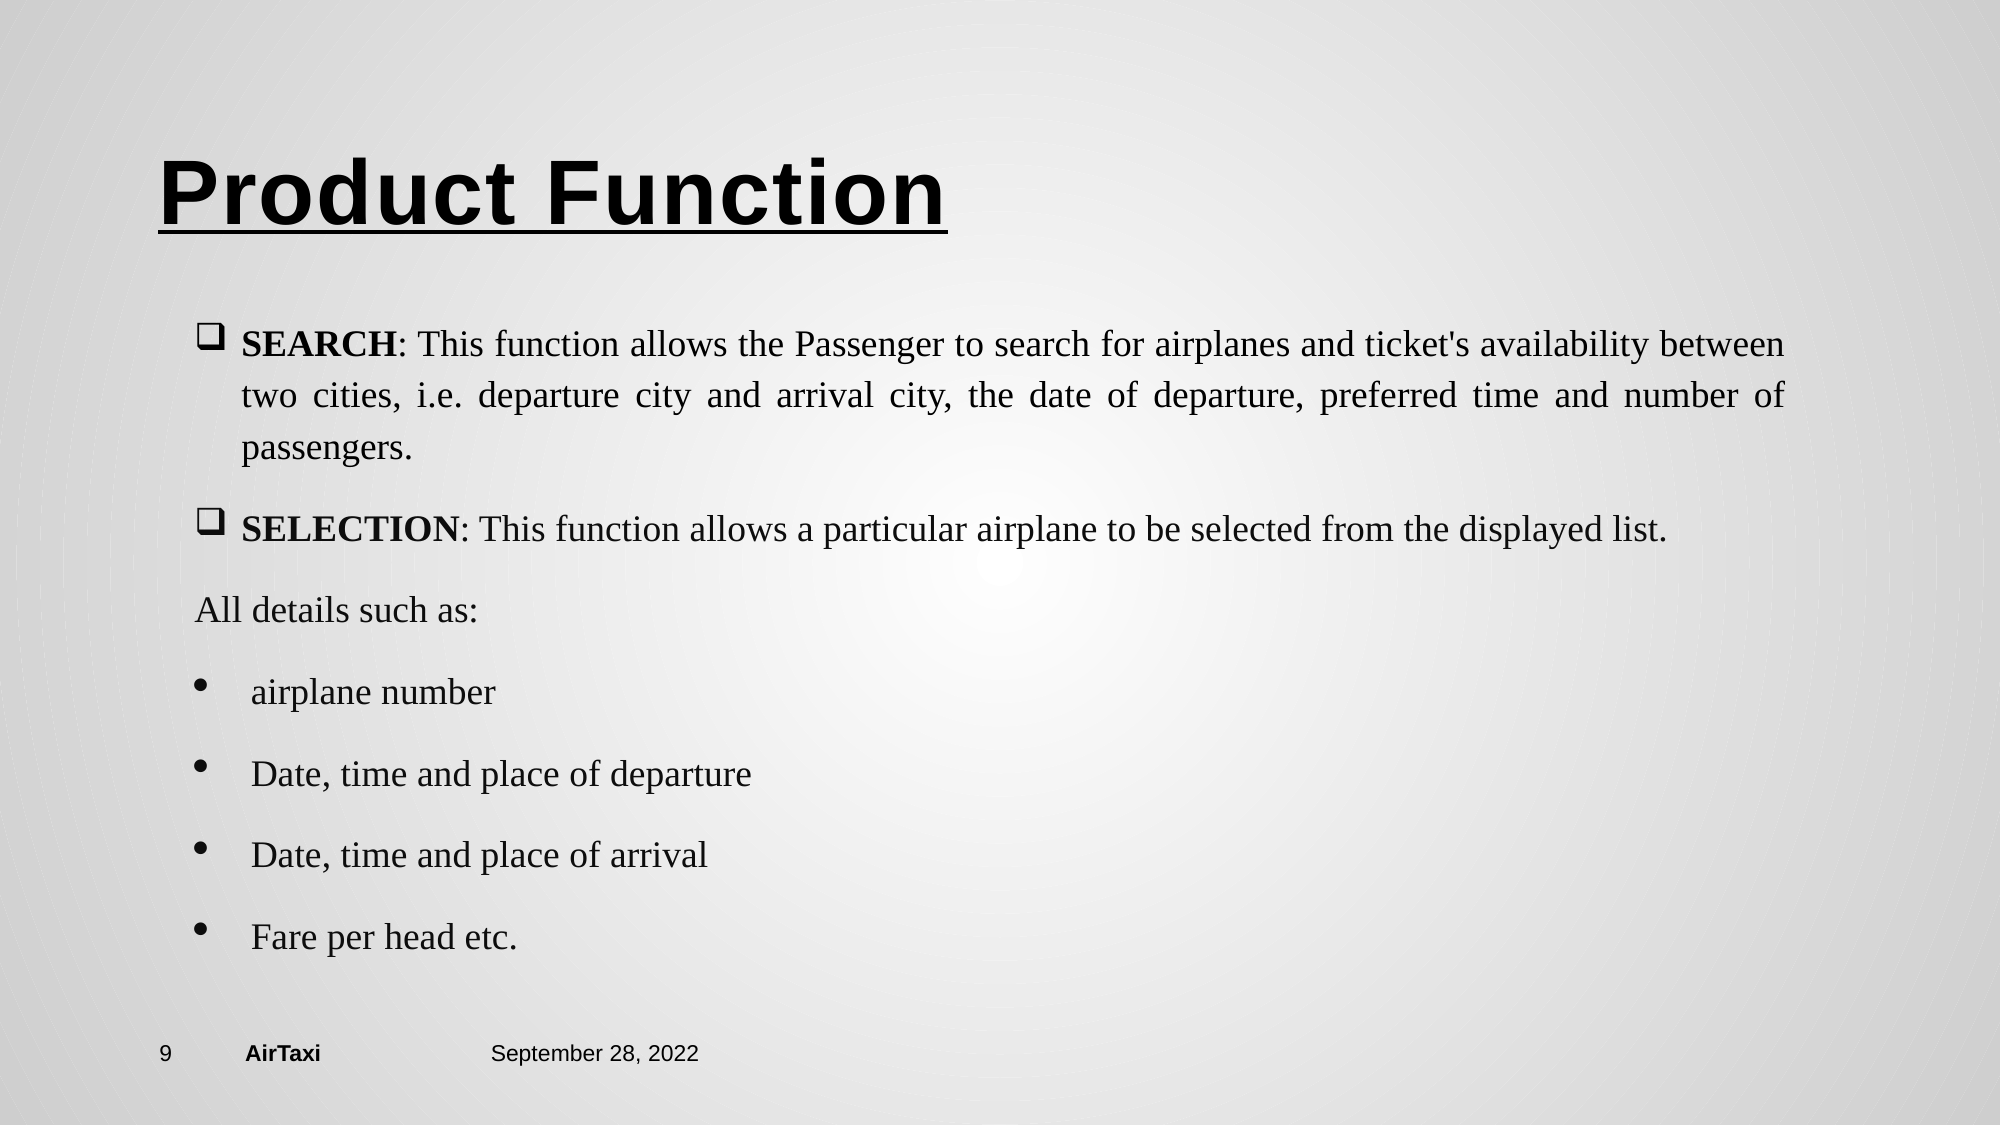

# Product Function
SEARCH: This function allows the Passenger to search for airplanes and ticket's availability between two cities, i.e. departure city and arrival city, the date of departure, preferred time and number of passengers.
SELECTION: This function allows a particular airplane to be selected from the displayed list.
All details such as:
airplane number
Date, time and place of departure
Date, time and place of arrival
Fare per head etc.

9
AirTaxi
September 28, 2022